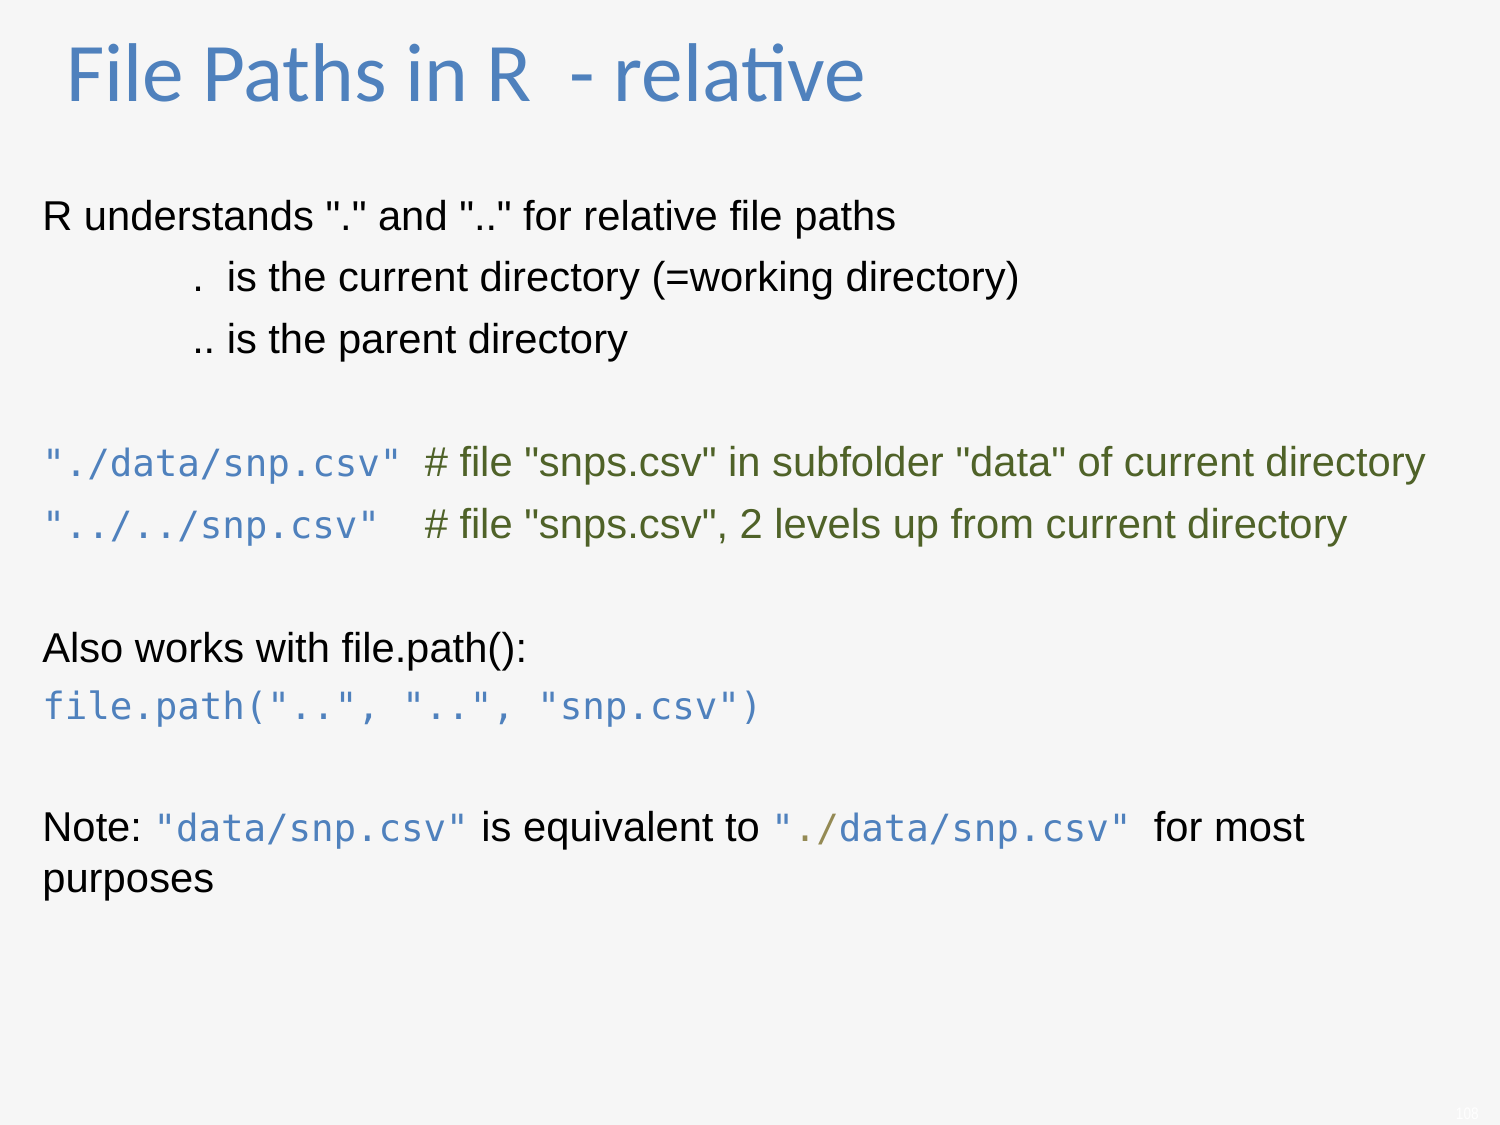

R understands "." and ".." for relative file paths
	.  is the current directory (=working directory)
	.. is the parent directory

"./data/snp.csv" # file "snps.csv" in subfolder "data" of current directory
"../../snp.csv"  # file "snps.csv", 2 levels up from current directory

Also works with file.path():
file.path("..", "..", "snp.csv")

Note: "data/snp.csv" is equivalent to "./data/snp.csv" for most purposes
File Paths in R  - relative